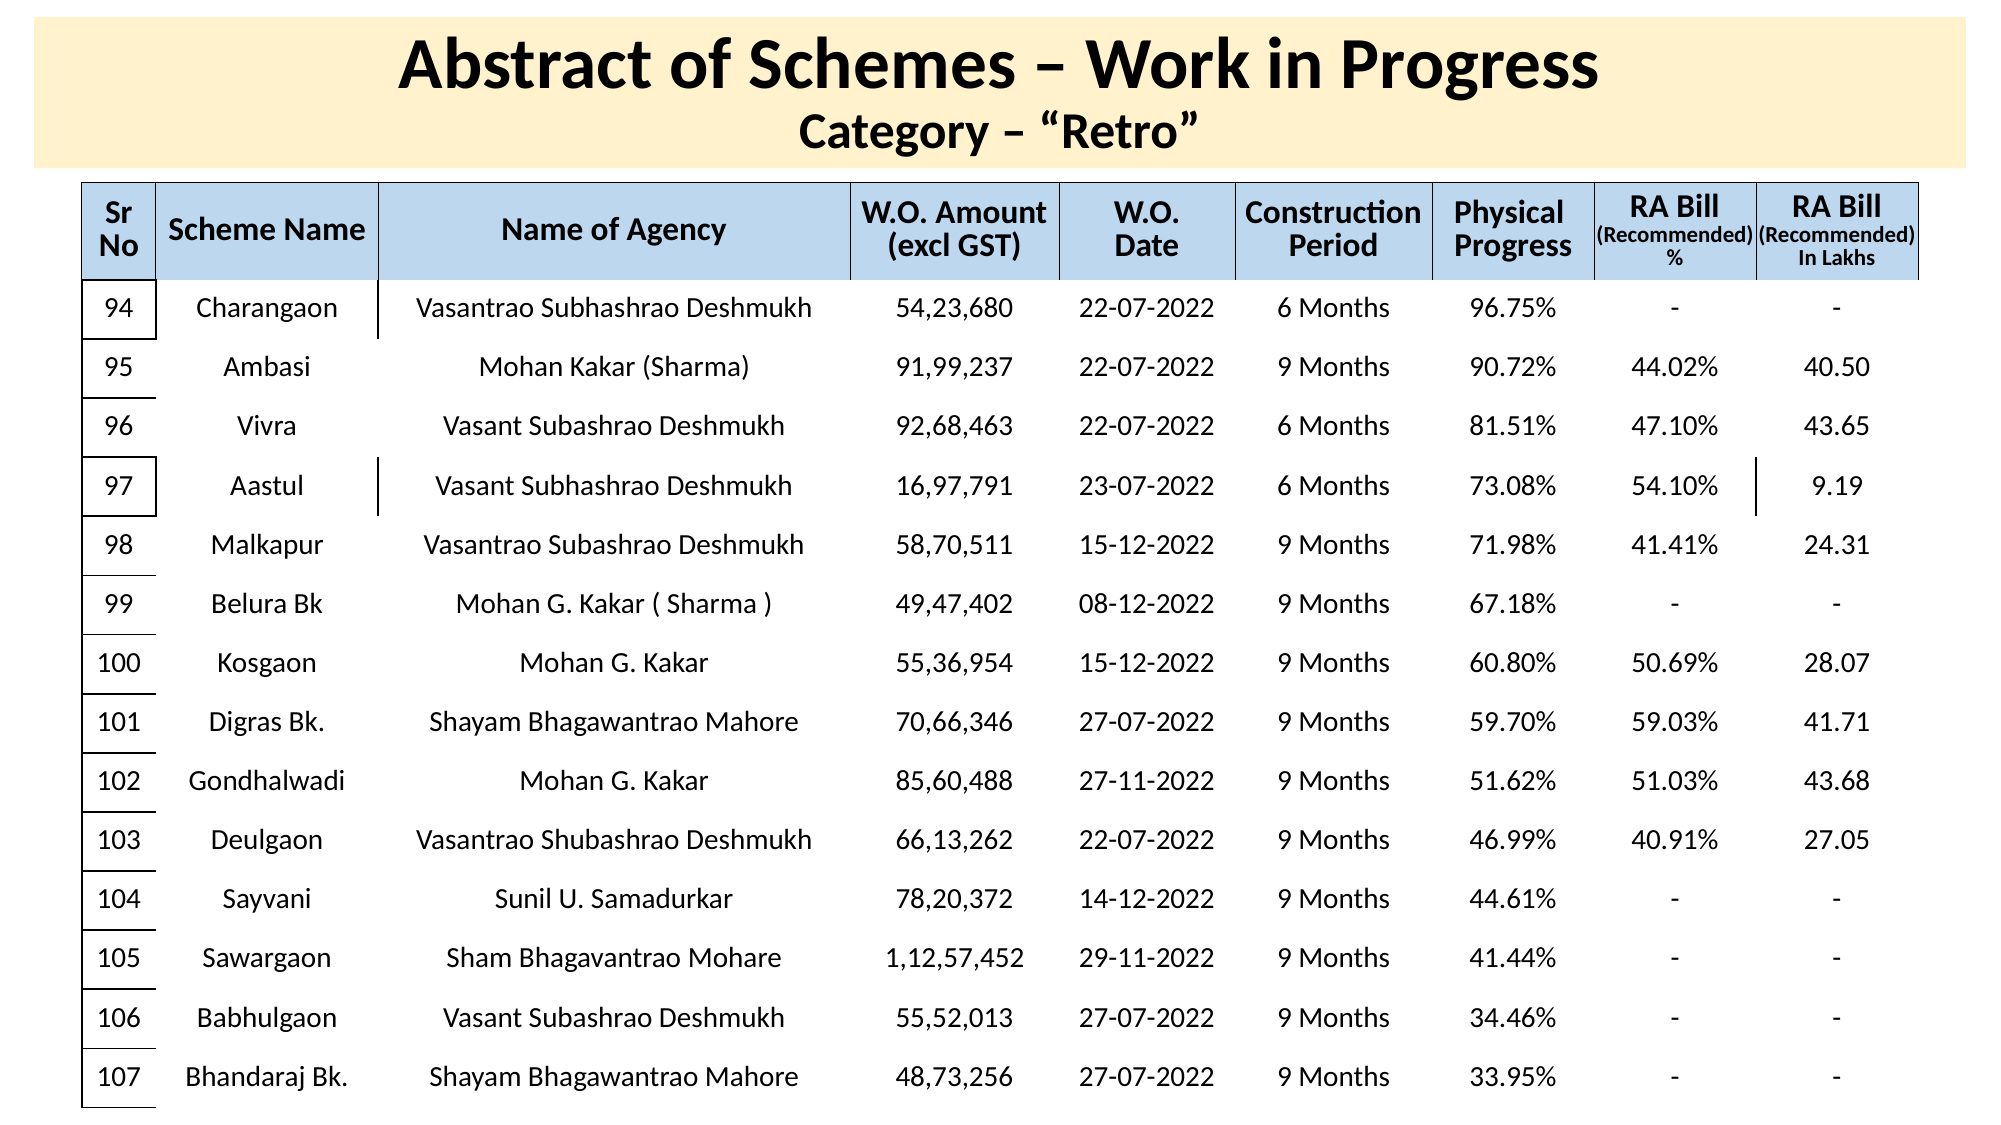

# Abstract of Schemes – Work in Progress Category – “Retro”
| Sr No | Scheme Name | Name of Agency | W.O. Amount (excl GST) | W.O. Date | Construction Period | Physical Progress | RA Bill (Recommended) % | RA Bill (Recommended) In Lakhs |
| --- | --- | --- | --- | --- | --- | --- | --- | --- |
| 94 | Charangaon | Vasantrao Subhashrao Deshmukh | 54,23,680 | 22-07-2022 | 6 Months | 96.75% | - | - |
| --- | --- | --- | --- | --- | --- | --- | --- | --- |
| 95 | Ambasi | Mohan Kakar (Sharma) | 91,99,237 | 22-07-2022 | 9 Months | 90.72% | 44.02% | 40.50 |
| 96 | Vivra | Vasant Subashrao Deshmukh | 92,68,463 | 22-07-2022 | 6 Months | 81.51% | 47.10% | 43.65 |
| 97 | Aastul | Vasant Subhashrao Deshmukh | 16,97,791 | 23-07-2022 | 6 Months | 73.08% | 54.10% | 9.19 |
| 98 | Malkapur | Vasantrao Subashrao Deshmukh | 58,70,511 | 15-12-2022 | 9 Months | 71.98% | 41.41% | 24.31 |
| 99 | Belura Bk | Mohan G. Kakar ( Sharma ) | 49,47,402 | 08-12-2022 | 9 Months | 67.18% | - | - |
| 100 | Kosgaon | Mohan G. Kakar | 55,36,954 | 15-12-2022 | 9 Months | 60.80% | 50.69% | 28.07 |
| 101 | Digras Bk. | Shayam Bhagawantrao Mahore | 70,66,346 | 27-07-2022 | 9 Months | 59.70% | 59.03% | 41.71 |
| 102 | Gondhalwadi | Mohan G. Kakar | 85,60,488 | 27-11-2022 | 9 Months | 51.62% | 51.03% | 43.68 |
| 103 | Deulgaon | Vasantrao Shubashrao Deshmukh | 66,13,262 | 22-07-2022 | 9 Months | 46.99% | 40.91% | 27.05 |
| 104 | Sayvani | Sunil U. Samadurkar | 78,20,372 | 14-12-2022 | 9 Months | 44.61% | - | - |
| 105 | Sawargaon | Sham Bhagavantrao Mohare | 1,12,57,452 | 29-11-2022 | 9 Months | 41.44% | - | - |
| 106 | Babhulgaon | Vasant Subashrao Deshmukh | 55,52,013 | 27-07-2022 | 9 Months | 34.46% | - | - |
| 107 | Bhandaraj Bk. | Shayam Bhagawantrao Mahore | 48,73,256 | 27-07-2022 | 9 Months | 33.95% | - | - |